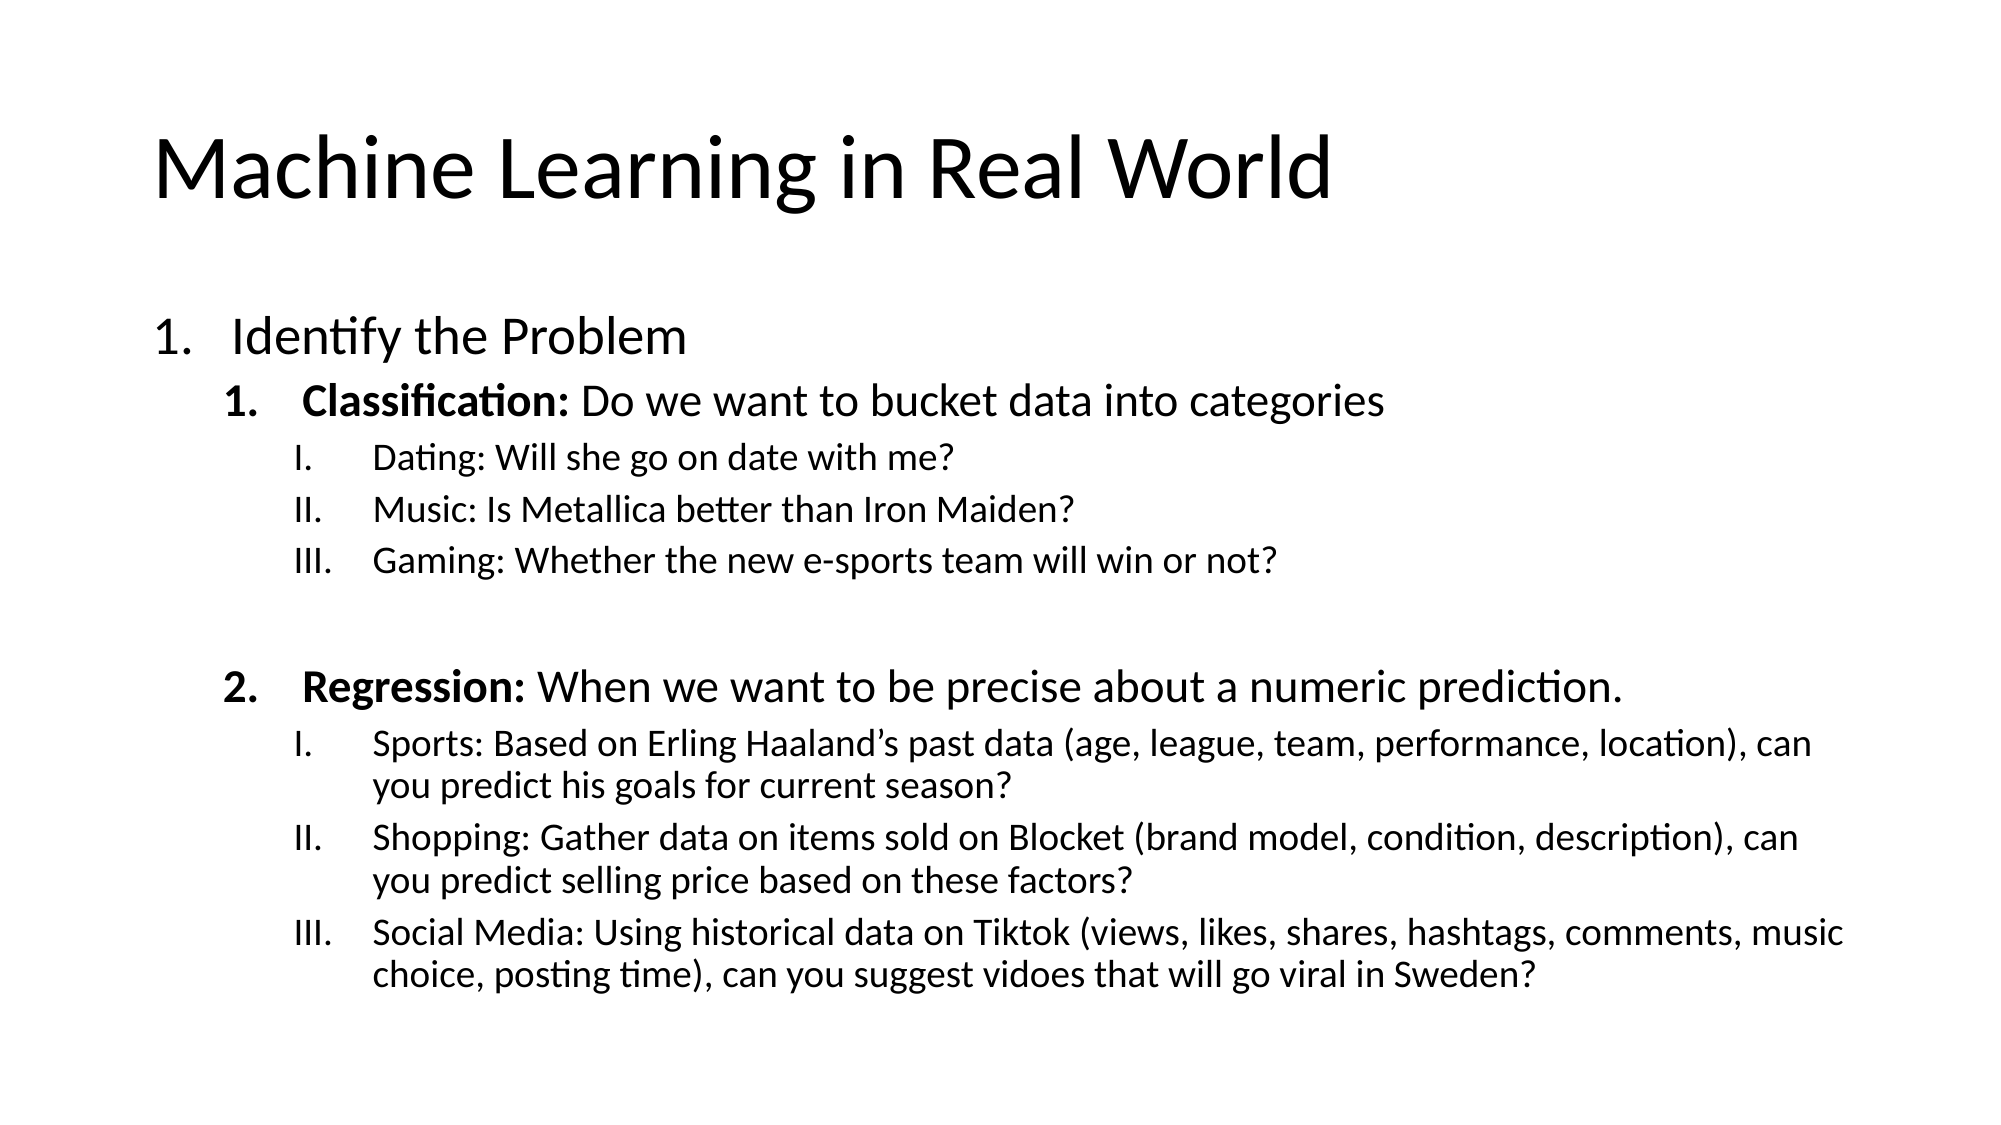

# Machine Learning in Real World
Identify the Problem
Classification: Do we want to bucket data into categories
Dating: Will she go on date with me?
Music: Is Metallica better than Iron Maiden?
Gaming: Whether the new e-sports team will win or not?

Regression: When we want to be precise about a numeric prediction.
Sports: Based on Erling Haaland’s past data (age, league, team, performance, location), can you predict his goals for current season?
Shopping: Gather data on items sold on Blocket (brand model, condition, description), can you predict selling price based on these factors?
Social Media: Using historical data on Tiktok (views, likes, shares, hashtags, comments, music choice, posting time), can you suggest vidoes that will go viral in Sweden?